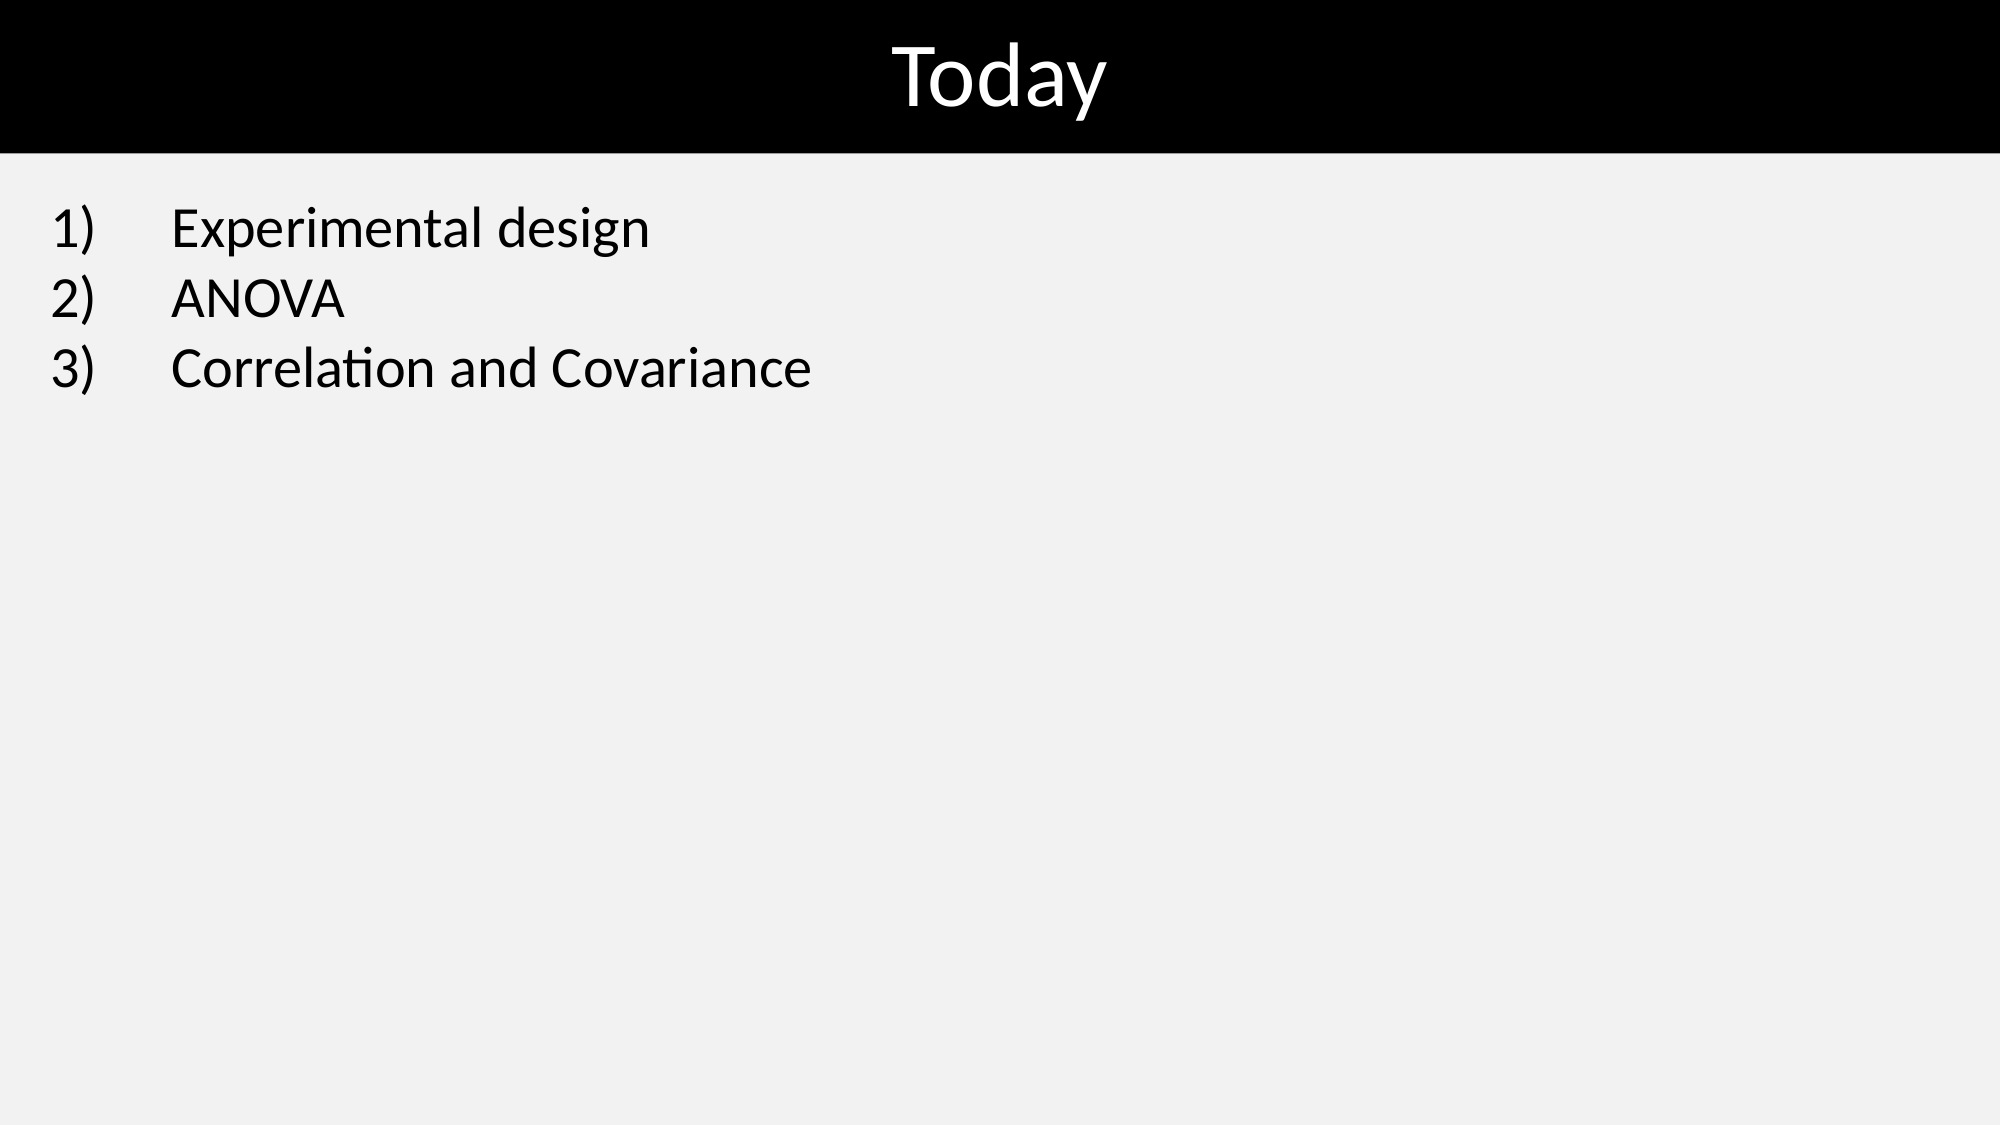

# Today
Experimental design
ANOVA
Correlation and Covariance